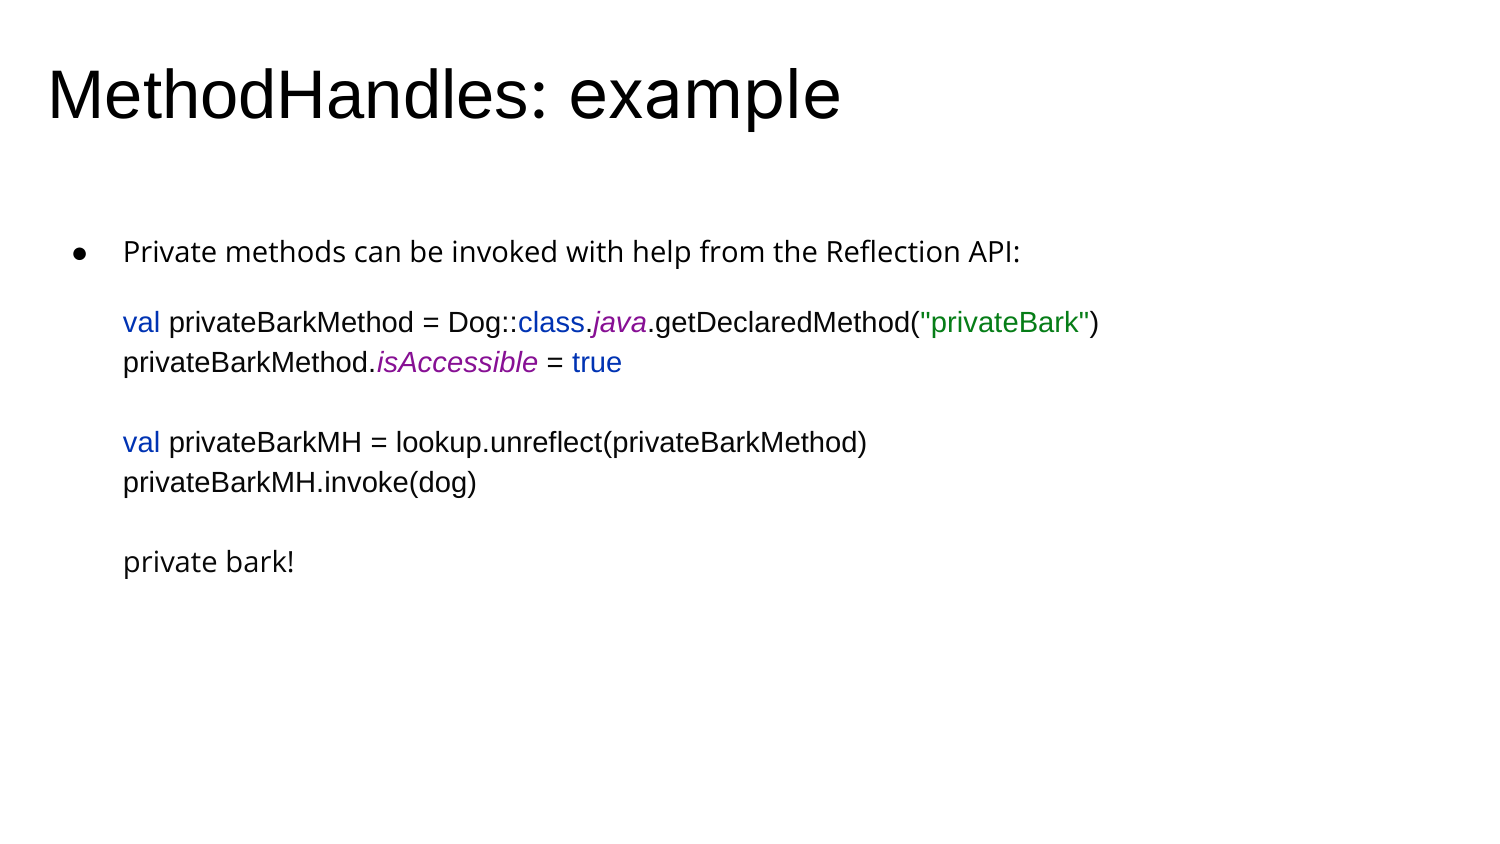

# MethodHandles: example
Private methods can be invoked with help from the Reflection API:

val privateBarkMethod = Dog::class.java.getDeclaredMethod("privateBark")
privateBarkMethod.isAccessible = true

val privateBarkMH = lookup.unreflect(privateBarkMethod)
privateBarkMH.invoke(dog)

private bark!